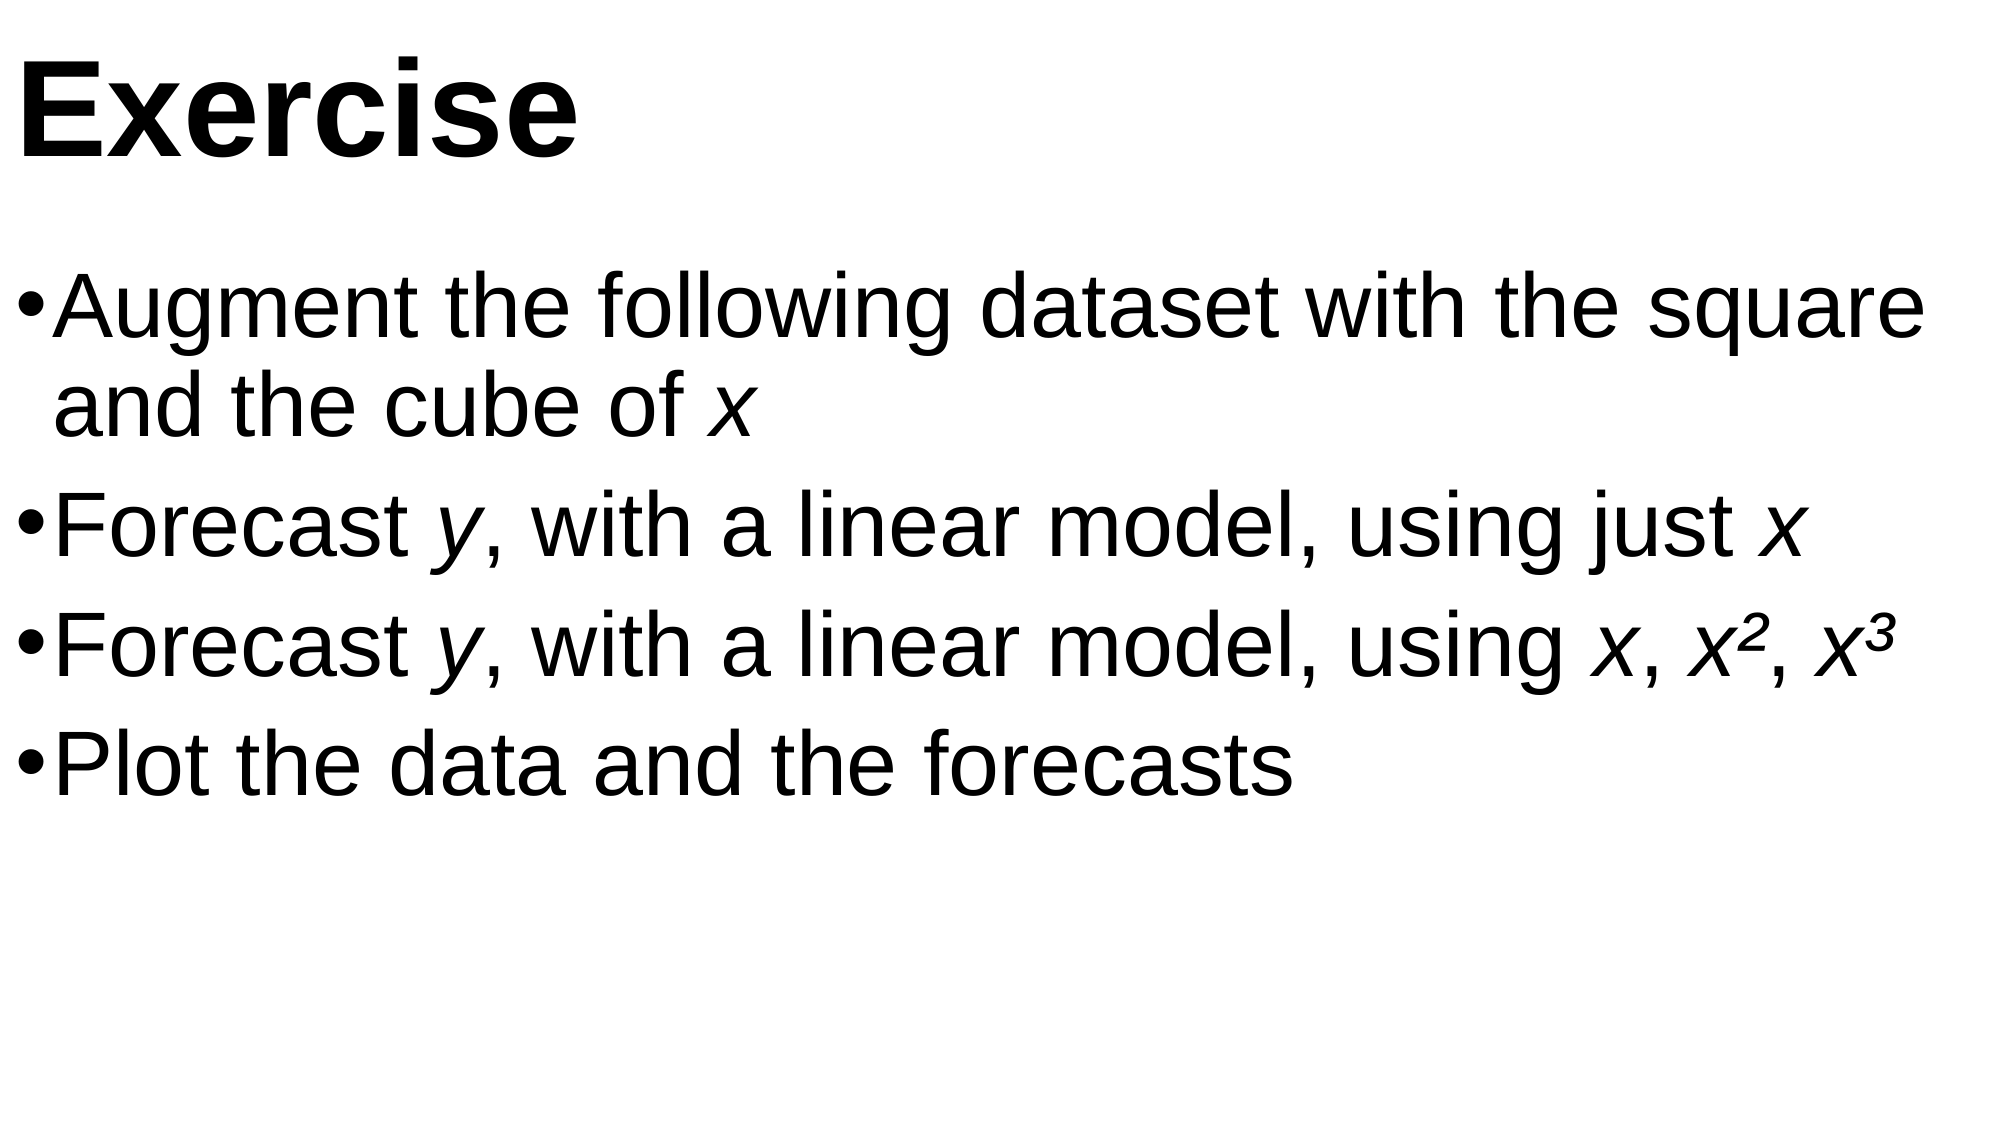

# Exercise
Augment the following dataset with the square and the cube of x
Forecast y, with a linear model, using just x
Forecast y, with a linear model, using x, x², x³
Plot the data and the forecasts